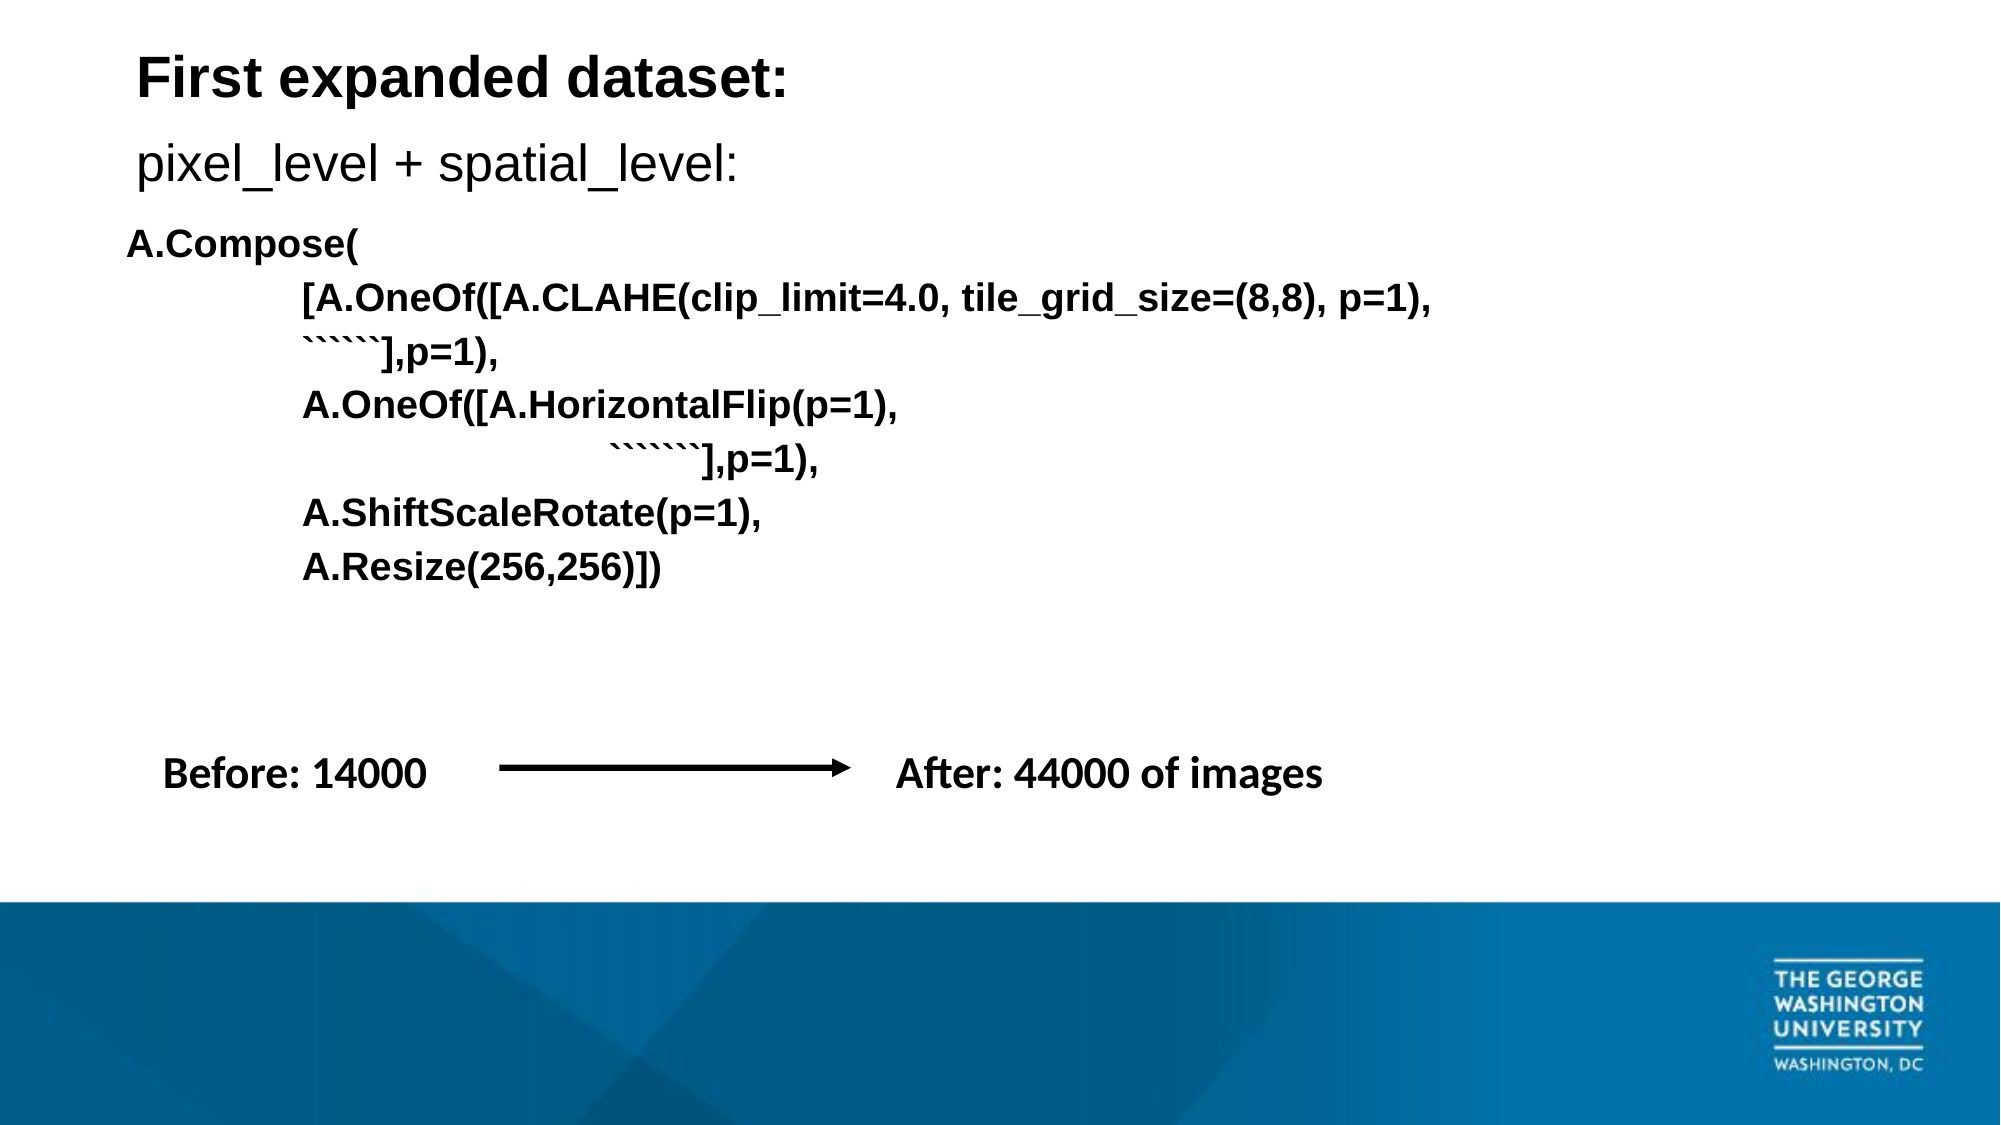

First expanded dataset:
pixel_level + spatial_level:
A.Compose(
                [A.OneOf([A.CLAHE(clip_limit=4.0, tile_grid_size=(8,8), p=1),
                ``````],p=1),
                A.OneOf([A.HorizontalFlip(p=1),
                      		   ```````],p=1),
                A.ShiftScaleRotate(p=1),
                A.Resize(256,256)])
Before: 14000
After: 44000 of images